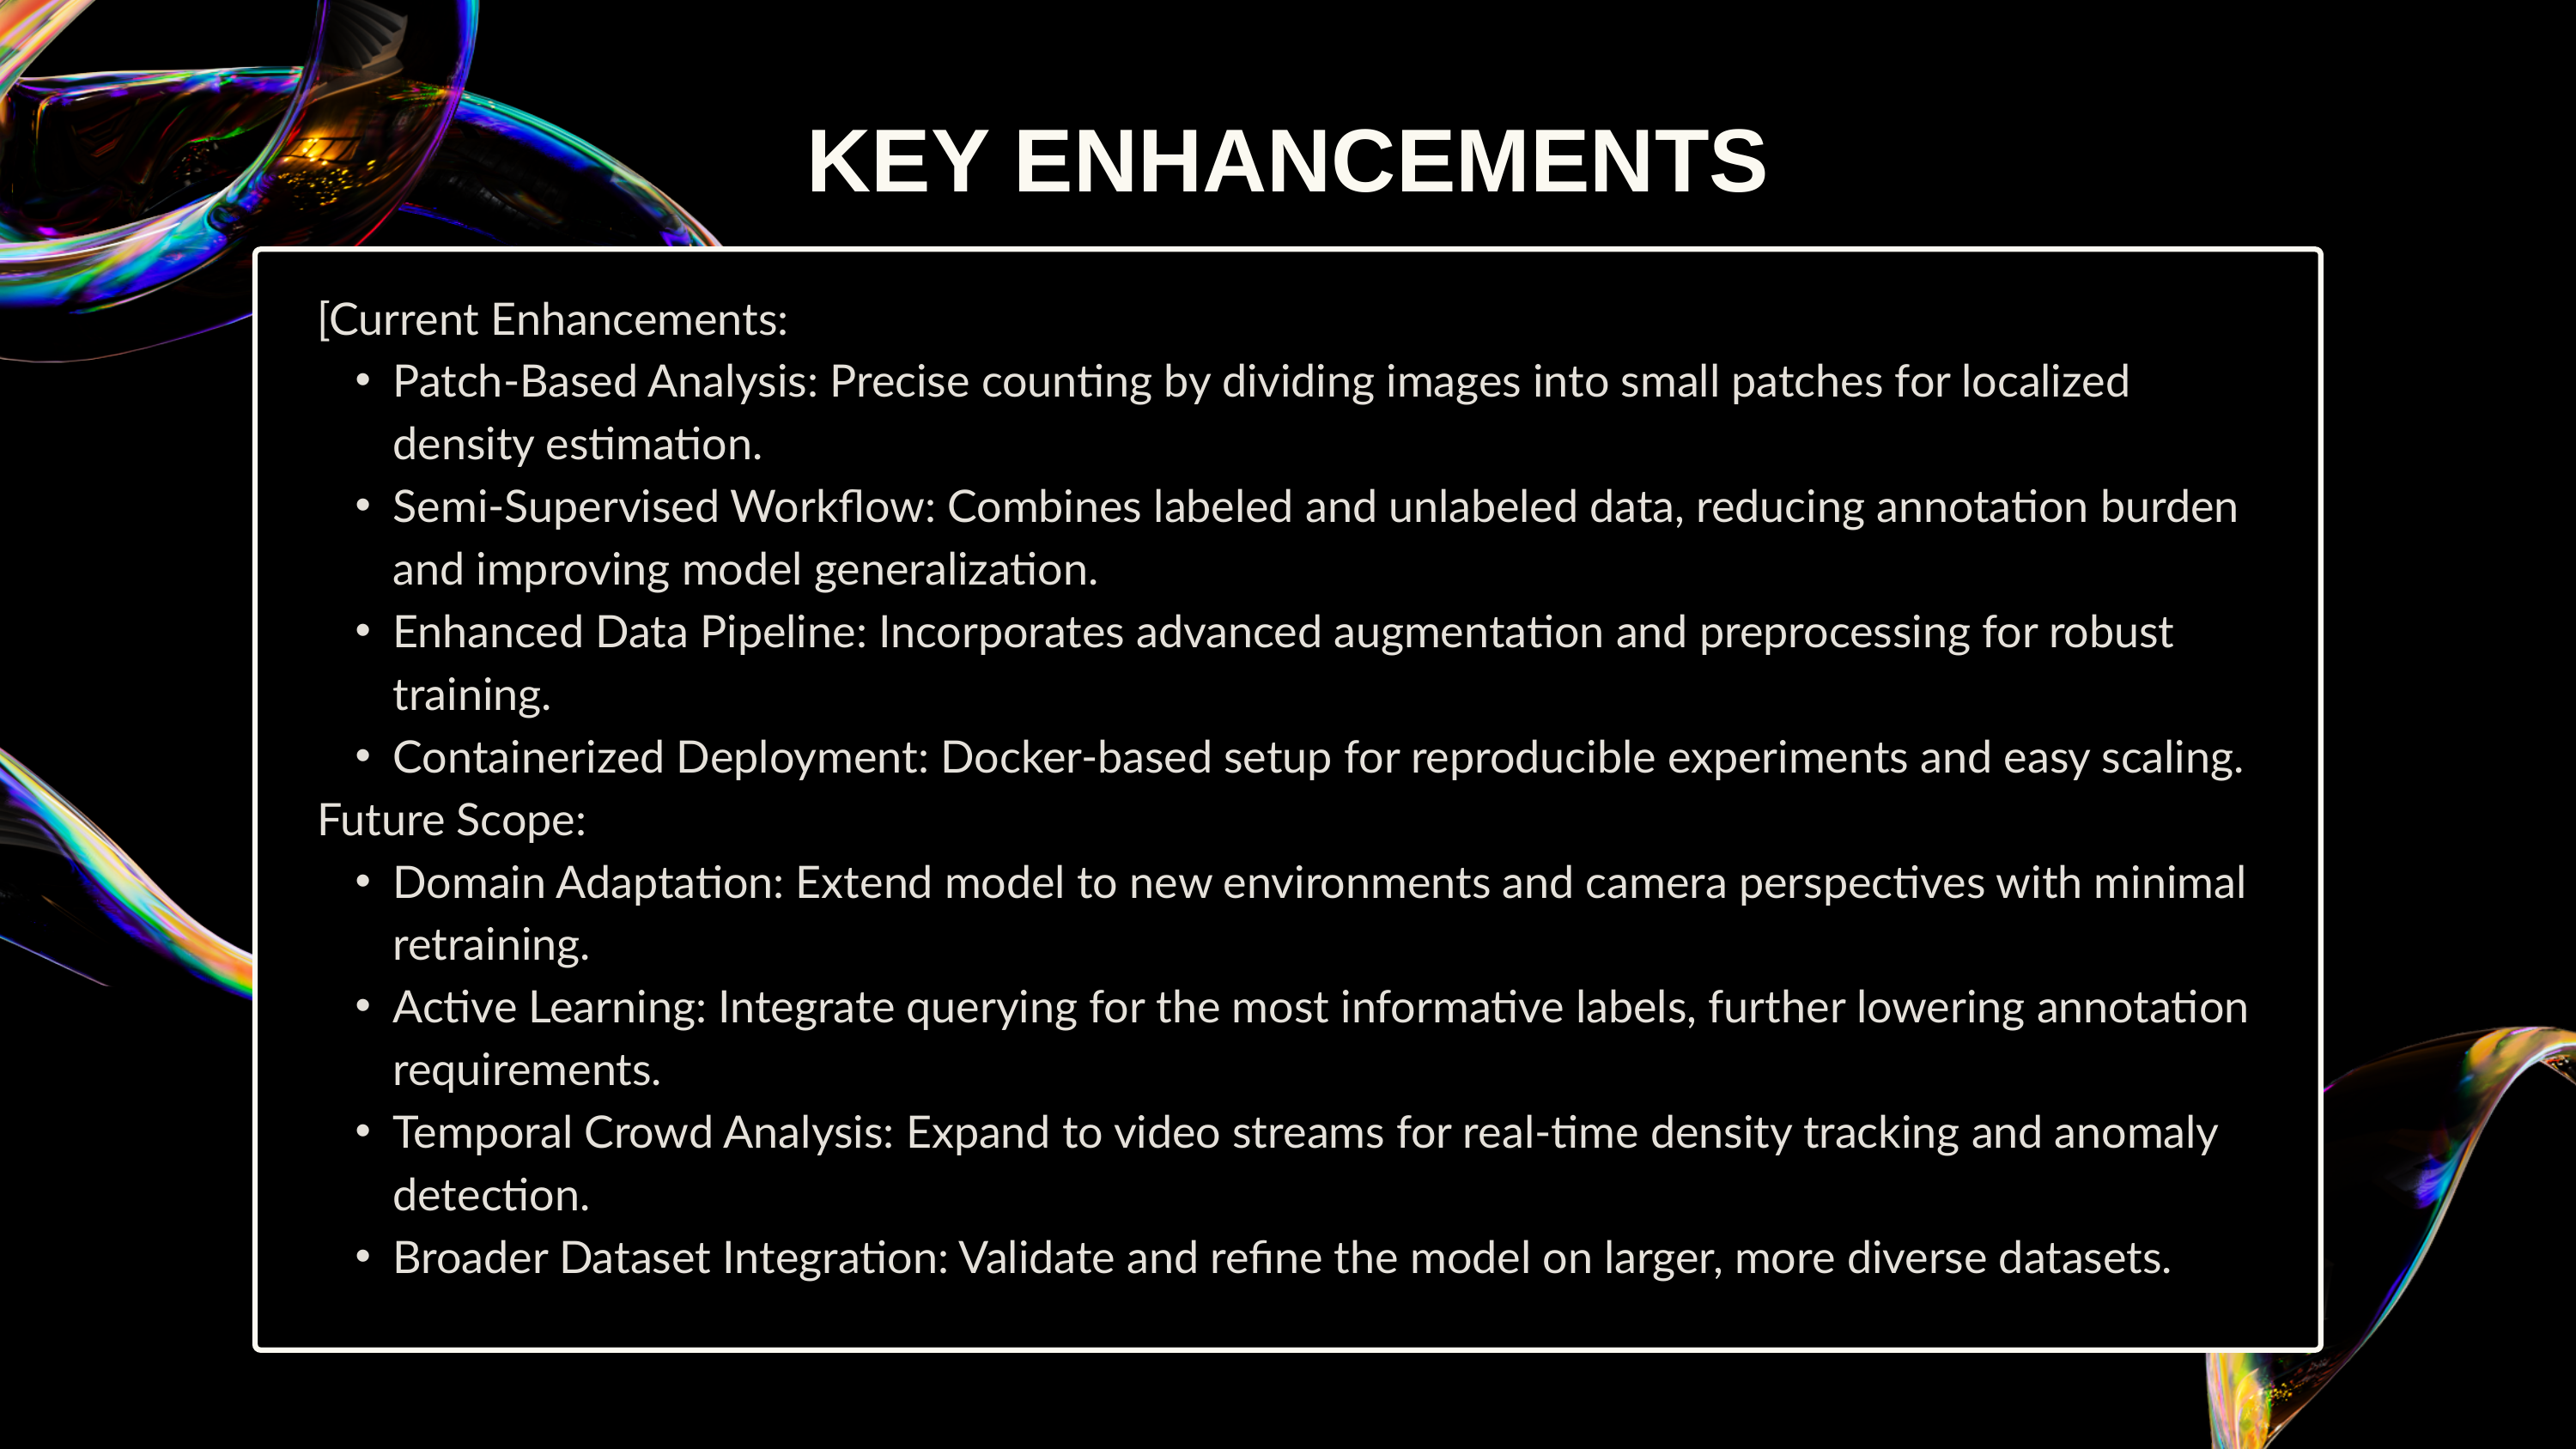

KEY ENHANCEMENTS

[Current Enhancements:
Patch-Based Analysis: Precise counting by dividing images into small patches for localized density estimation.
Semi-Supervised Workflow: Combines labeled and unlabeled data, reducing annotation burden and improving model generalization.
Enhanced Data Pipeline: Incorporates advanced augmentation and preprocessing for robust training.
Containerized Deployment: Docker-based setup for reproducible experiments and easy scaling.
Future Scope:
Domain Adaptation: Extend model to new environments and camera perspectives with minimal retraining.
Active Learning: Integrate querying for the most informative labels, further lowering annotation requirements.
Temporal Crowd Analysis: Expand to video streams for real-time density tracking and anomaly detection.
Broader Dataset Integration: Validate and refine the model on larger, more diverse datasets.